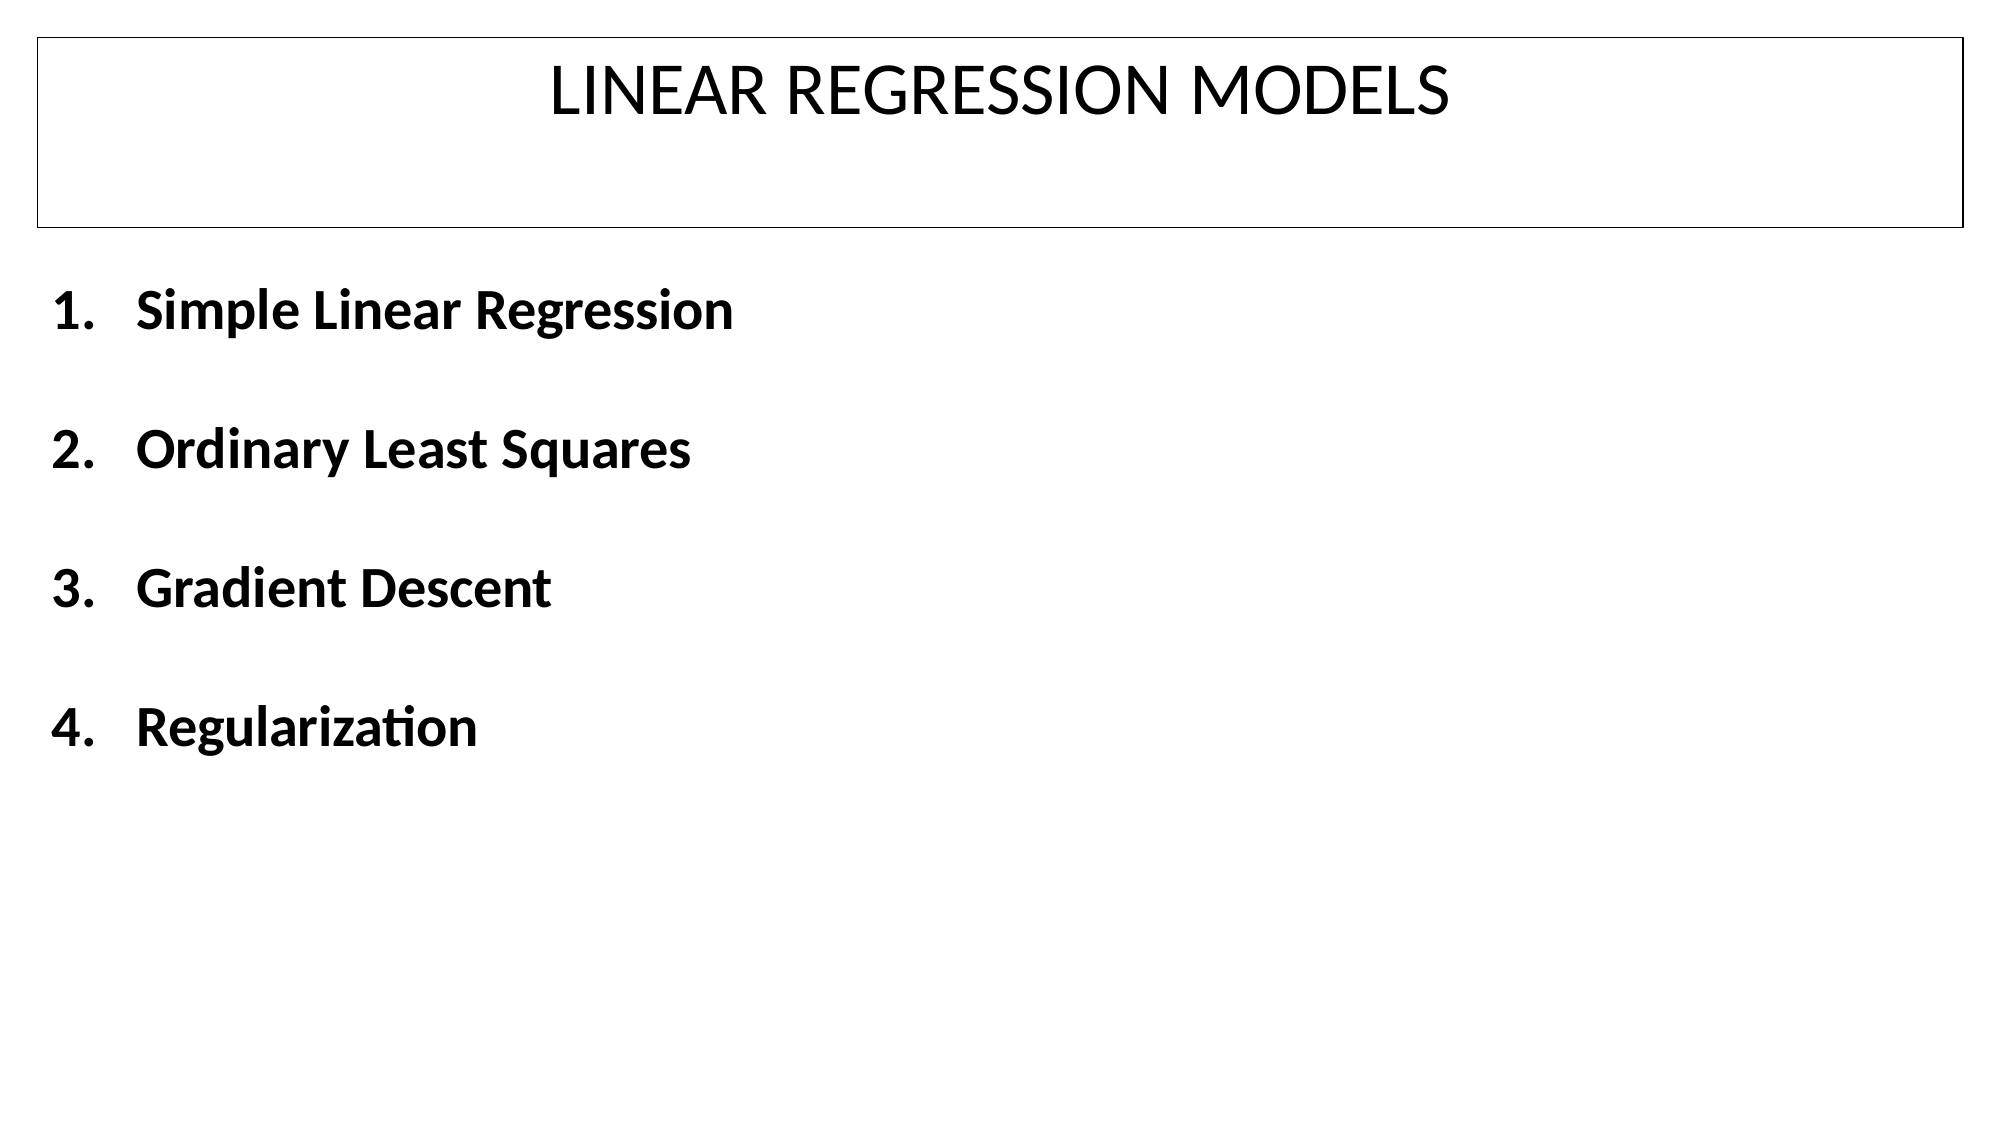

# LINEAR REGRESSION MODELS
Simple Linear Regression

Ordinary Least Squares

Gradient Descent

Regularization